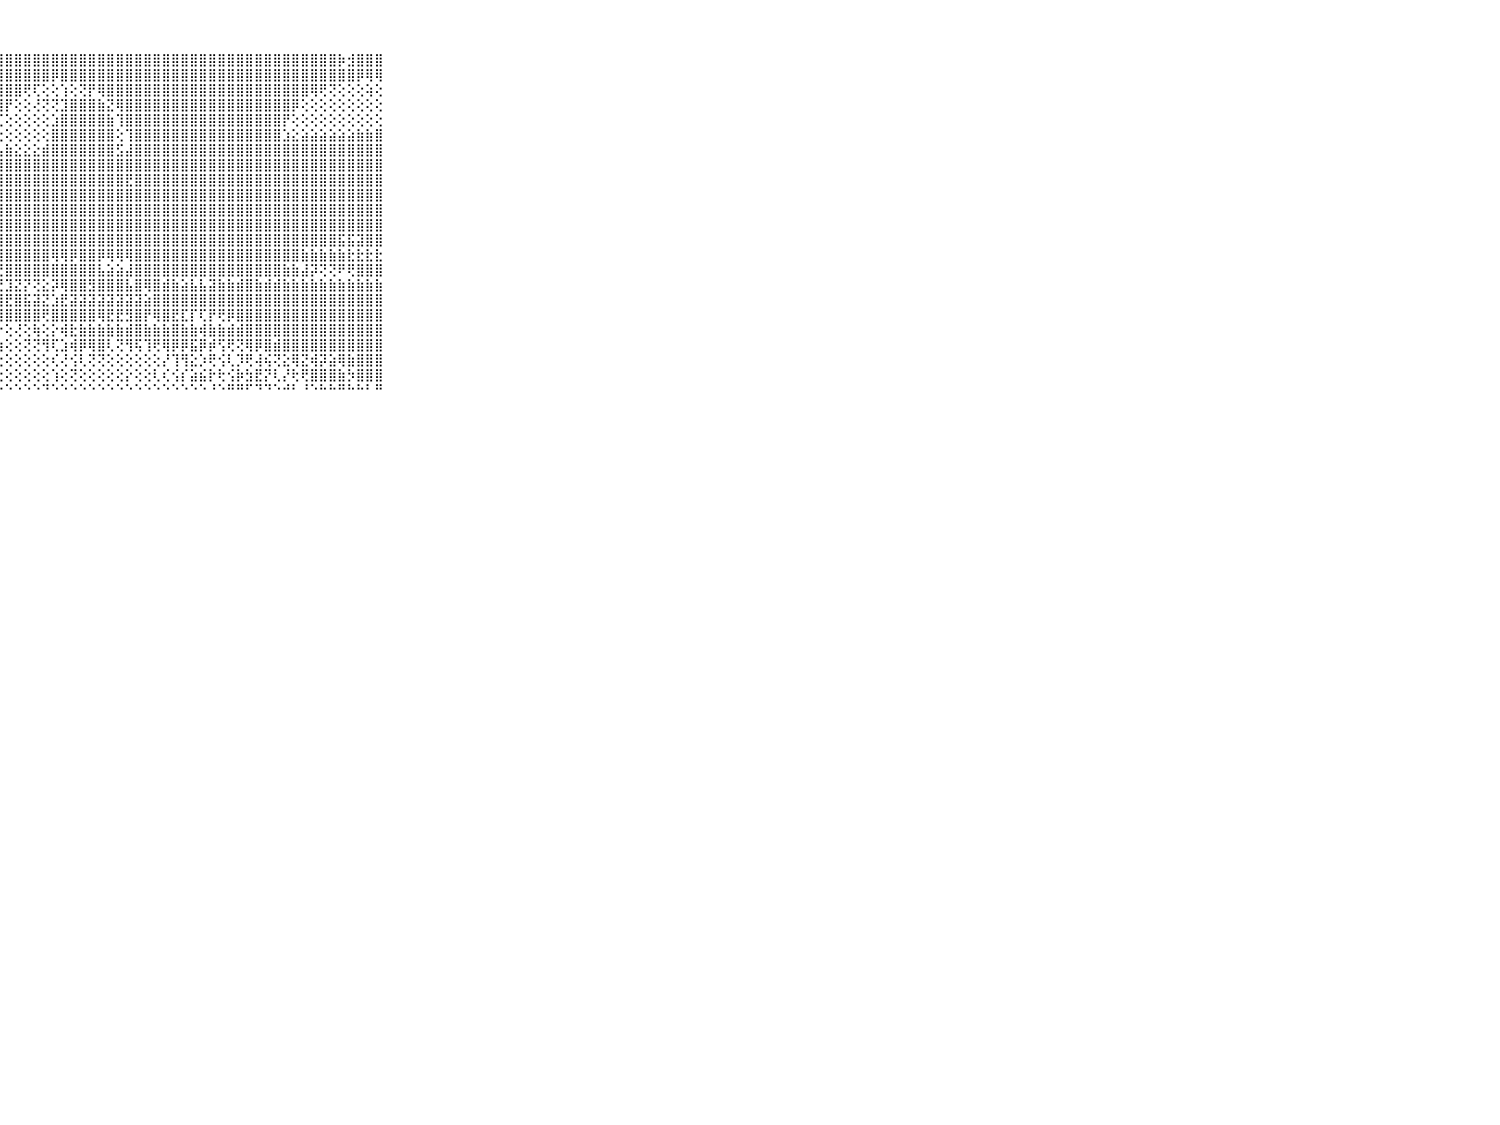

⠀⠀⠀⠀⠀⠀⠀⠀⠀⠀⠀⢕⢇⡷⢿⢯⣾⣿⣿⣿⡿⣿⣿⣿⣿⣿⣿⣿⣿⣿⣿⣿⣿⣿⣿⣿⣿⣿⣿⣿⣿⣿⣿⣿⣿⣿⣿⣿⣿⣿⣿⣿⣿⣿⣿⣿⣿⣿⣿⣿⣿⣿⣿⣿⡷⣺⣿⣿⣿⠀⠀⠀⠀⠀⠀⠀⠀⠀⠀⠀⠀
⠀⠀⠀⠀⠀⠀⠀⠀⠀⠀⠀⢕⡿⣟⢟⣱⣯⣿⣿⣿⡿⣿⣿⣿⣿⣿⣿⣿⣿⣿⣿⣿⣿⡿⣿⣿⣿⣿⣿⣿⣿⣿⣿⣿⣿⣿⣿⣿⣿⣿⣿⣿⣿⣿⣿⣿⣿⣿⣿⣿⣿⣿⣿⣿⣿⣿⡿⢿⢿⠀⠀⠀⠀⠀⠀⠀⠀⠀⠀⠀⠀
⠀⠀⠀⠀⠀⠀⠀⠀⠀⠀⠀⢕⣾⣵⣿⣿⣻⣿⣿⣿⣿⣿⣿⣿⣿⣿⣿⣿⣿⣿⢟⢏⢕⢕⢱⢕⢝⡟⢿⣿⣿⣿⣿⣿⣿⣿⣿⣿⣿⣿⣿⣿⣿⣿⣿⣿⣿⣿⣿⣿⣿⢿⢟⢝⢕⢕⢕⢵⢕⠀⠀⠀⠀⠀⠀⠀⠀⠀⠀⠀⠀
⠀⠀⠀⠀⠀⠀⠀⠀⠀⠀⠀⢱⣿⣿⣿⣿⣿⣿⣿⣿⣿⣿⣿⣿⣿⣿⣿⣿⡟⢕⢕⢜⢝⢝⣹⣿⣿⣿⣷⣝⢿⣿⣿⣿⣿⣿⣿⣿⣿⣿⣿⣿⣿⣿⣿⣿⣿⣿⣿⡿⢕⢕⢕⢕⢕⢕⢕⢕⢕⠀⠀⠀⠀⠀⠀⠀⠀⠀⠀⠀⠀
⠀⠀⠀⠀⠀⠀⠀⠀⠀⠀⠀⢸⣿⣿⣿⣿⣿⣿⣿⣿⣿⣿⣿⣿⣿⣿⣿⢏⢕⢕⢕⢕⢕⣱⣿⣿⣿⣿⣿⣷⢹⣿⣿⣿⣿⣿⣿⣿⣿⣿⣿⣿⣿⣿⣿⣿⣿⣿⡟⢕⢕⢕⢕⢕⢕⢕⢕⢕⢕⠀⠀⠀⠀⠀⠀⠀⠀⠀⠀⠀⠀
⠀⠀⠀⠀⠀⠀⠀⠀⠀⠀⠀⢸⣿⣿⣿⣿⣿⣿⣿⣿⣿⣿⣿⣿⣿⣿⡏⢕⢕⢕⢕⢕⢕⣿⣿⣿⣿⣿⣿⣿⢕⢹⣿⣿⣿⣿⣿⣿⣿⣿⣿⣿⣿⣿⣿⣿⣿⣿⣱⣕⣵⣵⣵⣵⣵⣵⣷⣷⣿⠀⠀⠀⠀⠀⠀⠀⠀⠀⠀⠀⠀
⠀⠀⠀⠀⠀⠀⠀⠀⠀⠀⠀⢸⣿⣿⣿⣿⣿⣿⣿⣿⣿⣿⣿⣿⣿⣿⣷⣣⣷⣕⣕⣕⣾⣿⣿⣿⣿⣿⣿⣿⣫⣼⣿⣿⣿⣿⣿⣿⣿⣿⣿⣿⣿⣿⣿⣿⣿⣿⣿⣿⣿⣿⣿⣿⣿⣿⣿⣿⣿⠀⠀⠀⠀⠀⠀⠀⠀⠀⠀⠀⠀
⠀⠀⠀⠀⠀⠀⠀⠀⠀⠀⠀⢸⣿⣿⣿⣿⣿⢇⢕⢕⢜⣿⣿⣿⣿⣿⣿⣿⣿⣿⣿⣿⣿⣿⣿⣿⣿⣿⣿⣿⣿⣿⣿⣿⣿⣿⣿⣿⣿⣿⣿⣿⣿⣿⣿⣿⣿⣿⣿⣿⣿⣿⣿⣿⣿⣿⣿⣿⣿⠀⠀⠀⠀⠀⠀⠀⠀⠀⠀⠀⠀
⠀⠀⠀⠀⠀⠀⠀⠀⠀⠀⠀⢸⣿⡿⢟⢟⢝⢕⢕⢕⢟⢿⢿⢿⣿⣿⣿⣿⣿⣿⣿⣿⣿⣿⣿⣿⣿⣿⣿⣿⣿⣟⣿⣿⣿⣿⣿⣿⣿⣿⣿⣿⣿⣿⣿⣿⣿⣿⣿⣿⣿⣿⣿⣿⣿⣿⣿⣿⣿⠀⠀⠀⠀⠀⠀⠀⠀⠀⠀⠀⠀
⠀⠀⠀⠀⠀⠀⠀⠀⠀⠀⠀⢸⡿⢕⢕⢕⢕⢕⢕⢕⢕⢕⢕⢕⢹⣿⣿⣿⣿⣿⣿⣿⣿⣿⣿⣿⣿⣿⣿⣿⣿⣿⣿⣿⣿⣿⣿⣿⣿⣿⣿⣿⣿⣿⣿⣿⣿⣿⣿⣿⣿⣿⣿⣿⣿⣿⣿⣿⣿⠀⠀⠀⠀⠀⠀⠀⠀⠀⠀⠀⠀
⠀⠀⠀⠀⠀⠀⠀⠀⠀⠀⠀⢜⣕⣵⣷⣇⢕⢕⢕⢕⢕⢕⣵⣾⣿⣿⣿⣿⣿⣿⣿⣿⣿⣿⣿⣿⣿⣿⣿⣿⣿⣿⣿⣿⣿⣿⣿⣿⣿⣿⣿⣿⣿⣿⣿⣿⣿⣿⣿⣿⣿⣿⣿⣿⣿⣿⣿⣿⣿⠀⠀⠀⠀⠀⠀⠀⠀⠀⠀⠀⠀
⠀⠀⠀⠀⠀⠀⠀⠀⠀⠀⠀⢱⣿⣿⡟⢕⢕⢕⢕⢕⢕⢕⣿⣿⣿⣿⣿⣿⣿⣿⣿⣿⣿⣿⣿⣿⣿⣿⣿⣿⣿⣿⣿⣿⣿⣿⣿⣿⣿⣿⣿⣿⣿⣿⣿⣿⣿⣿⣿⣿⣿⣿⣿⣿⣿⣿⣿⣿⣿⠀⠀⠀⠀⠀⠀⠀⠀⠀⠀⠀⠀
⠀⠀⠀⠀⠀⠀⠀⠀⠀⠀⠀⢸⣿⢏⠕⢕⢕⣱⣵⣷⣷⡕⢜⢿⣿⣿⣿⣿⣿⣿⣿⣿⣿⣿⣿⣿⣿⣿⣿⣿⣿⣿⣿⣿⣿⣿⣿⣿⣿⣿⣿⣿⣿⣿⣿⣿⣿⣿⣿⣿⣿⣿⣿⣿⣯⣯⣽⣿⣿⠀⠀⠀⠀⠀⠀⠀⠀⠀⠀⠀⠀
⠀⠀⠀⠀⠀⠀⠀⠀⠀⠀⠀⢸⡕⢕⢕⢕⢸⣿⣿⣿⣿⣿⣷⡕⢹⣿⣿⣿⣿⣿⣿⣿⣿⢿⢿⡿⣿⣿⡿⢿⢿⢿⣿⣿⣿⣿⣿⣿⣿⣿⣿⣿⣿⣿⣿⣿⣿⣿⣿⣿⣷⣷⣷⣷⣷⣗⣗⣗⣗⠀⠀⠀⠀⠀⠀⠀⠀⠀⠀⠀⠀
⠀⠀⠀⠀⠀⠀⠀⠀⠀⠀⠀⢸⡿⣷⣕⡝⢻⢿⣿⣿⣿⣿⣿⣿⡷⢟⢝⢝⣿⣿⣿⣿⣿⣿⣿⣿⣿⣿⣧⣵⣵⣼⣿⣿⣿⣿⣿⣿⣿⣿⣿⣿⣿⣿⣿⣿⣿⣿⣷⣷⣼⡽⢝⢝⠟⢟⣿⣿⣿⠀⠀⠀⠀⠀⠀⠀⠀⠀⠀⠀⠀
⠀⠀⠀⠀⠀⠀⠀⠀⠀⠀⠀⢁⣕⢅⢕⢕⣔⢕⢕⢝⣝⡜⢍⣜⣕⢅⢕⣜⣹⣝⡝⢝⣕⡽⢿⣿⣿⣻⣿⣿⣿⣧⣿⢿⣿⣾⣷⣵⣧⣧⣽⣷⣷⣾⣿⣷⣾⣾⣷⣷⣷⣷⣷⣷⣷⣷⣷⣷⣷⠀⠀⠀⠀⠀⠀⠀⠀⠀⠀⠀⠀
⠀⠀⠀⠀⠀⠀⠀⠀⠀⠀⠀⢸⣧⣽⣿⣿⣷⣟⣟⣳⣿⣟⣿⣿⣟⣟⣾⣿⣟⣿⣯⣽⣝⣱⣟⣽⣽⣽⣽⣽⣽⣽⣽⣵⣿⣿⣿⣿⣿⣿⣿⣿⣿⣿⣿⣿⣿⣿⣿⣿⣿⣿⣿⣿⣿⣿⣿⣿⣿⠀⠀⠀⠀⠀⠀⠀⠀⠀⠀⠀⠀
⠀⠀⠀⠀⠀⠀⠀⠀⠀⠀⠀⢸⢿⣿⣿⣿⣿⣿⣿⢿⣿⣿⣿⣿⣿⣿⡿⣿⣿⣿⣿⣿⢟⣿⣿⣿⣿⣿⢿⣟⣟⣻⣿⡟⢿⣿⣟⣏⡏⢏⡟⢟⡿⣿⣿⣿⣿⣿⣿⣿⣿⣿⣿⣿⣿⣿⣿⣿⣿⠀⠀⠀⠀⠀⠀⠀⠀⠀⠀⠀⠀
⠀⠀⠀⠀⠀⠀⠀⠀⠀⠀⠀⢜⢝⢫⢟⢟⢟⢝⢟⢗⢕⢕⢕⢕⢕⢕⢕⡕⢕⢜⢕⢷⢕⡕⢾⣗⣷⣷⣷⣷⣷⣾⣿⣷⣷⣷⣿⣷⣷⢾⣷⣷⣾⣾⣿⣿⣿⣿⣿⣿⣿⣿⣿⣿⣿⣿⣿⣿⣿⠀⠀⠀⠀⠀⠀⠀⠀⠀⠀⠀⠀
⠀⠀⠀⠀⠀⠀⠀⠀⠀⠀⠀⠄⢕⢕⢕⢕⢇⣕⢕⢵⢕⢕⣕⢕⢕⢕⢕⢷⢕⢕⢝⢝⢻⢏⣱⢾⡿⢿⣿⢇⢝⢻⢯⢹⢟⢿⡿⡿⣯⡿⡾⢫⢟⢝⢿⡿⣿⣾⣿⣿⣿⣿⣿⣿⣿⣿⣿⣿⣿⠀⠀⠀⠀⠀⠀⠀⠀⠀⠀⠀⠀
⠀⠀⠀⠀⠀⠀⠀⠀⠀⠀⠀⢕⢕⢕⢕⢕⢕⢕⢕⢕⢕⢕⢕⢕⢕⢕⢕⢕⢕⢕⢕⢕⢕⢎⢜⢪⢇⢝⢝⢕⢕⢕⢕⢕⢕⡜⢹⢻⣕⡱⢟⢪⢇⡹⢟⢼⢮⢝⣕⢿⣝⢾⡽⣵⢿⣷⣿⣿⣿⠀⠀⠀⠀⠀⠀⠀⠀⠀⠀⠀⠀
⠀⠀⠀⠀⠀⠀⠀⠀⠀⠀⠀⢕⢕⢗⢕⢕⢕⢕⢕⢕⢕⢕⢕⢕⢕⢕⢕⢕⢕⢕⢕⢕⢕⢱⢕⢝⢕⢕⢕⢕⢕⡕⢕⢕⢇⢎⢪⡎⣵⣮⡗⢗⢪⡷⣳⣟⡝⢇⡜⢗⢟⣿⣿⣿⣷⡳⣿⣿⣿⠀⠀⠀⠀⠀⠀⠀⠀⠀⠀⠀⠀
⠀⠀⠀⠀⠀⠀⠀⠀⠀⠀⠀⠀⠑⠑⠑⠑⠑⠑⠑⠑⠑⠑⠑⠑⠑⠑⠑⠑⠑⠑⠑⠑⠙⠑⠑⠑⠑⠑⠑⠑⠑⠑⠑⠑⠑⠑⠑⠑⠑⠑⠘⠑⠛⠛⠋⠙⠙⠑⠚⠃⠘⠑⠓⠓⠛⠓⠓⠃⠛⠀⠀⠀⠀⠀⠀⠀⠀⠀⠀⠀⠀